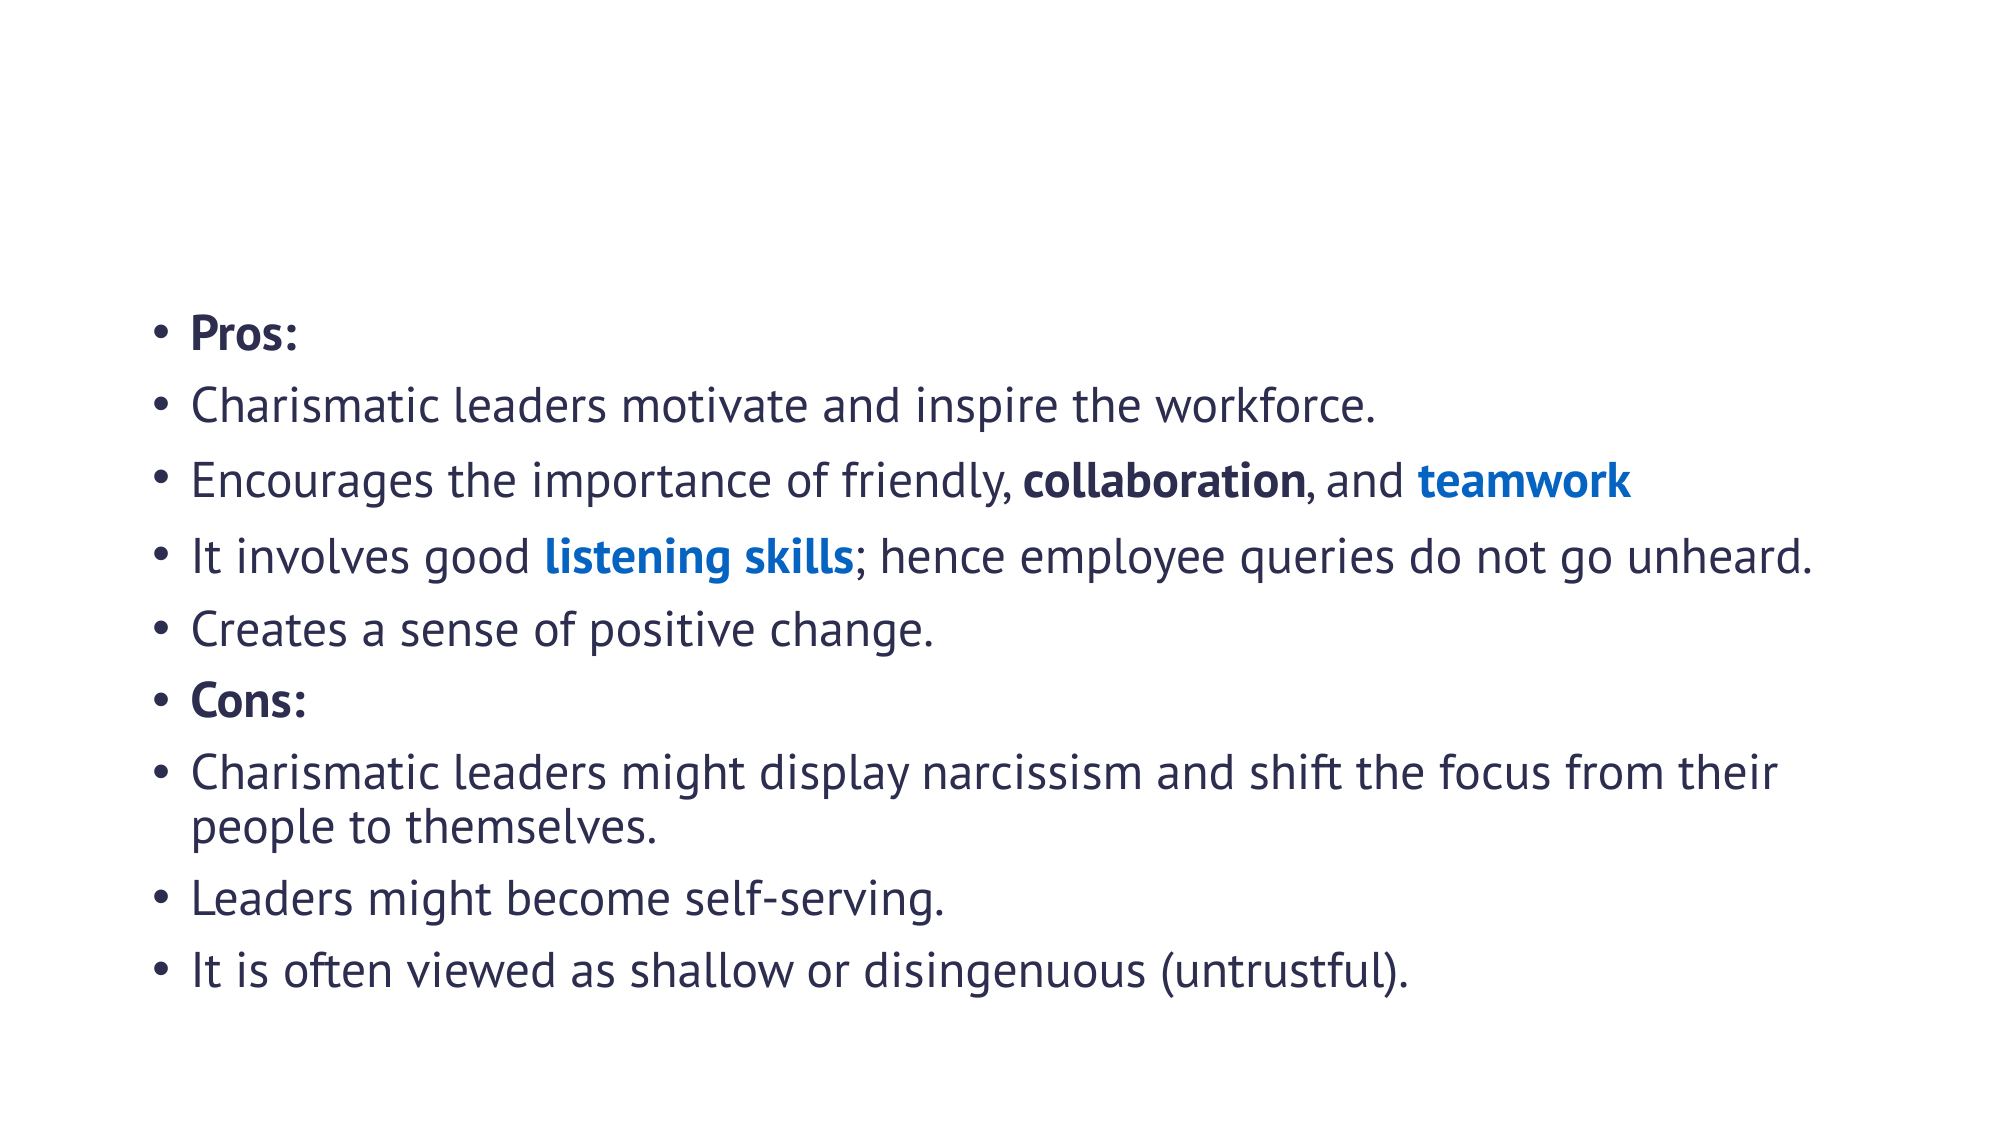

#
Pros:
Charismatic leaders motivate and inspire the workforce.
Encourages the importance of friendly, collaboration, and teamwork
It involves good listening skills; hence employee queries do not go unheard.
Creates a sense of positive change.
Cons:
Charismatic leaders might display narcissism and shift the focus from their people to themselves.
Leaders might become self-serving.
It is often viewed as shallow or disingenuous (untrustful).